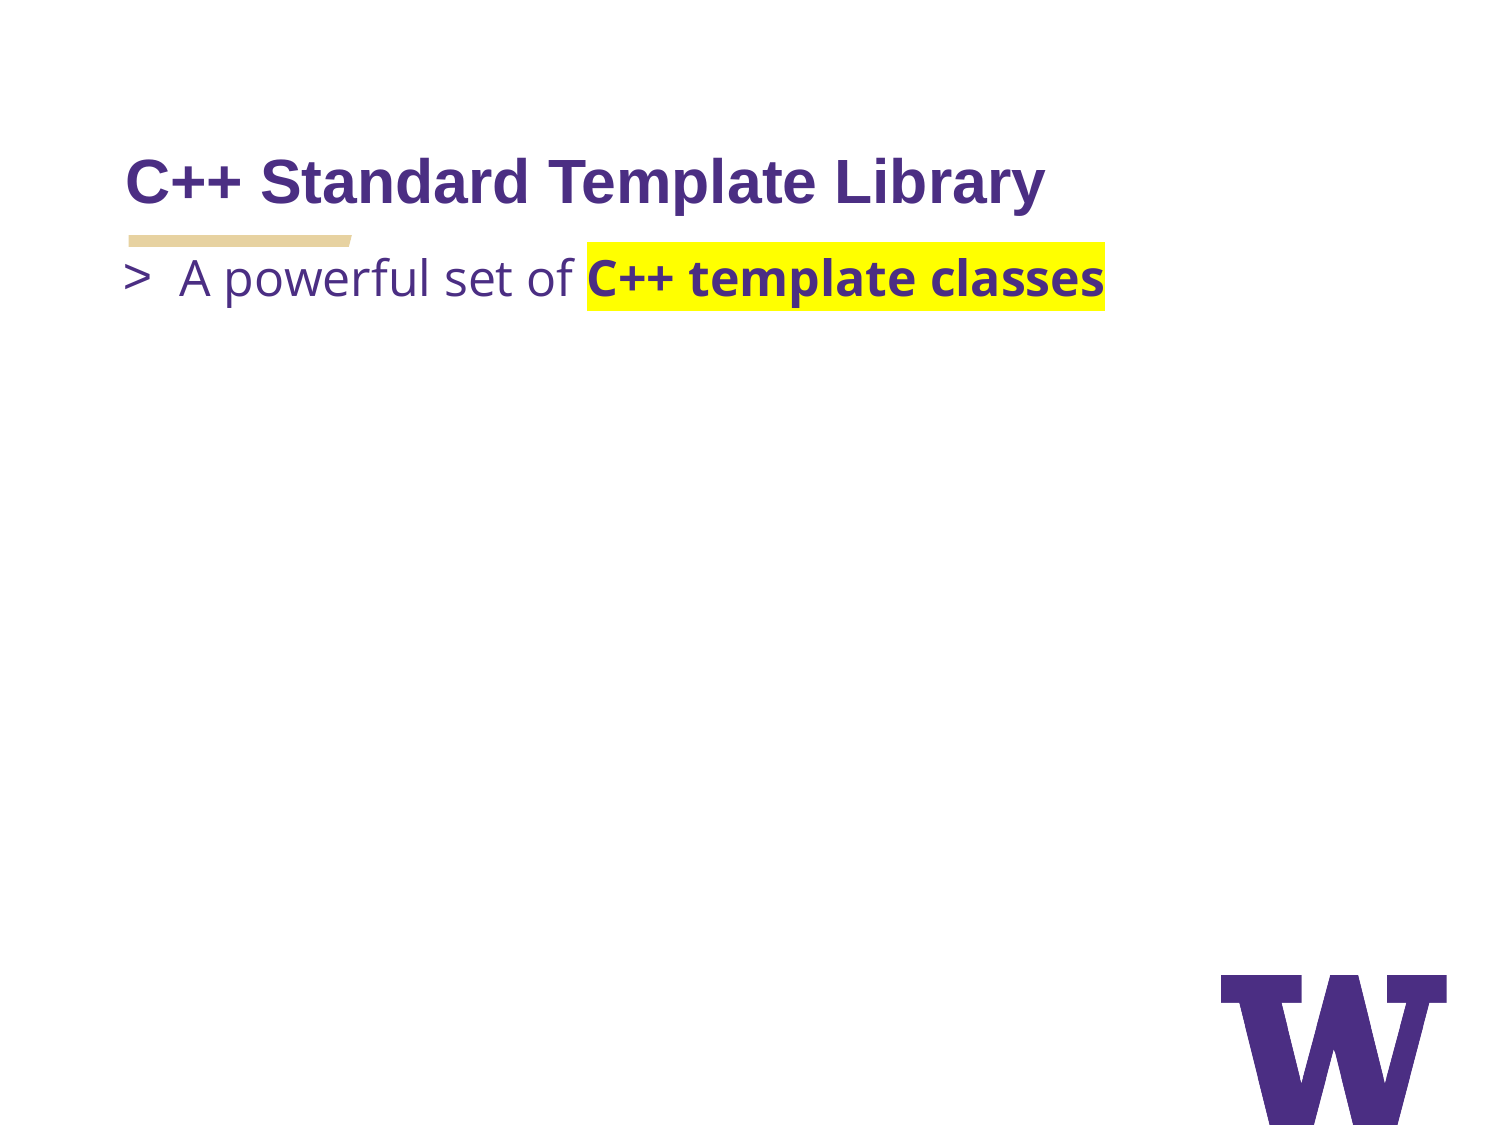

# C++ Standard Template Library

A powerful set of C++ template classes